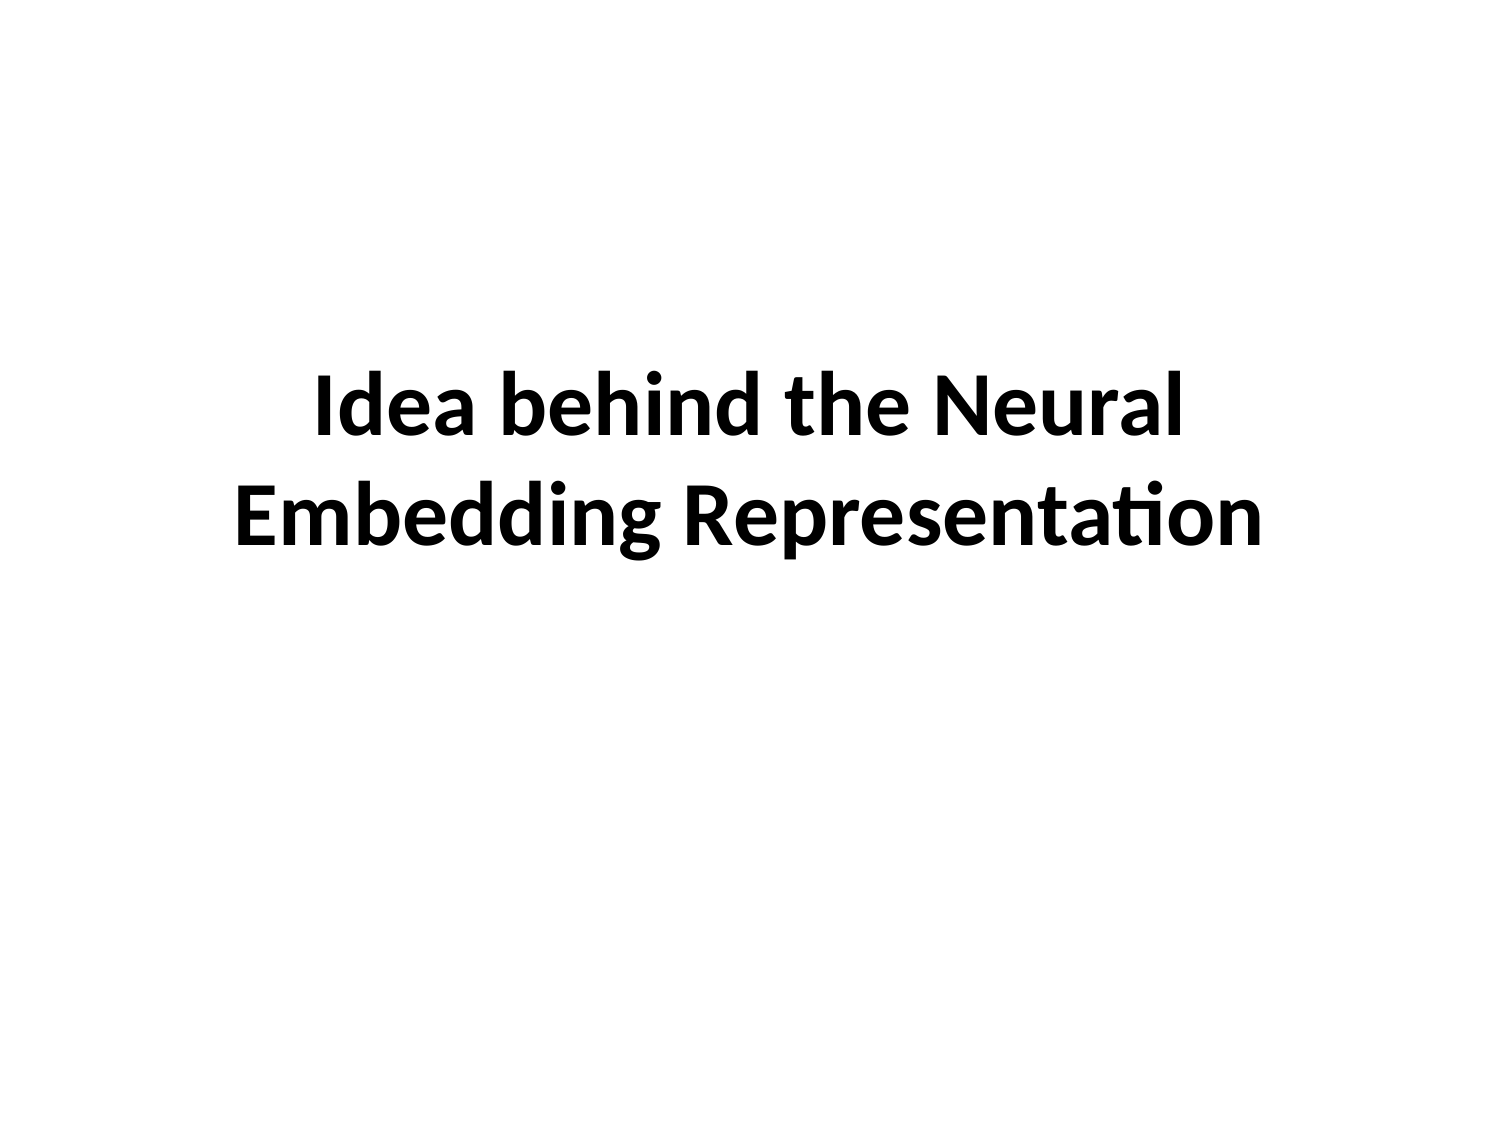

# Idea behind the Neural Embedding Representation